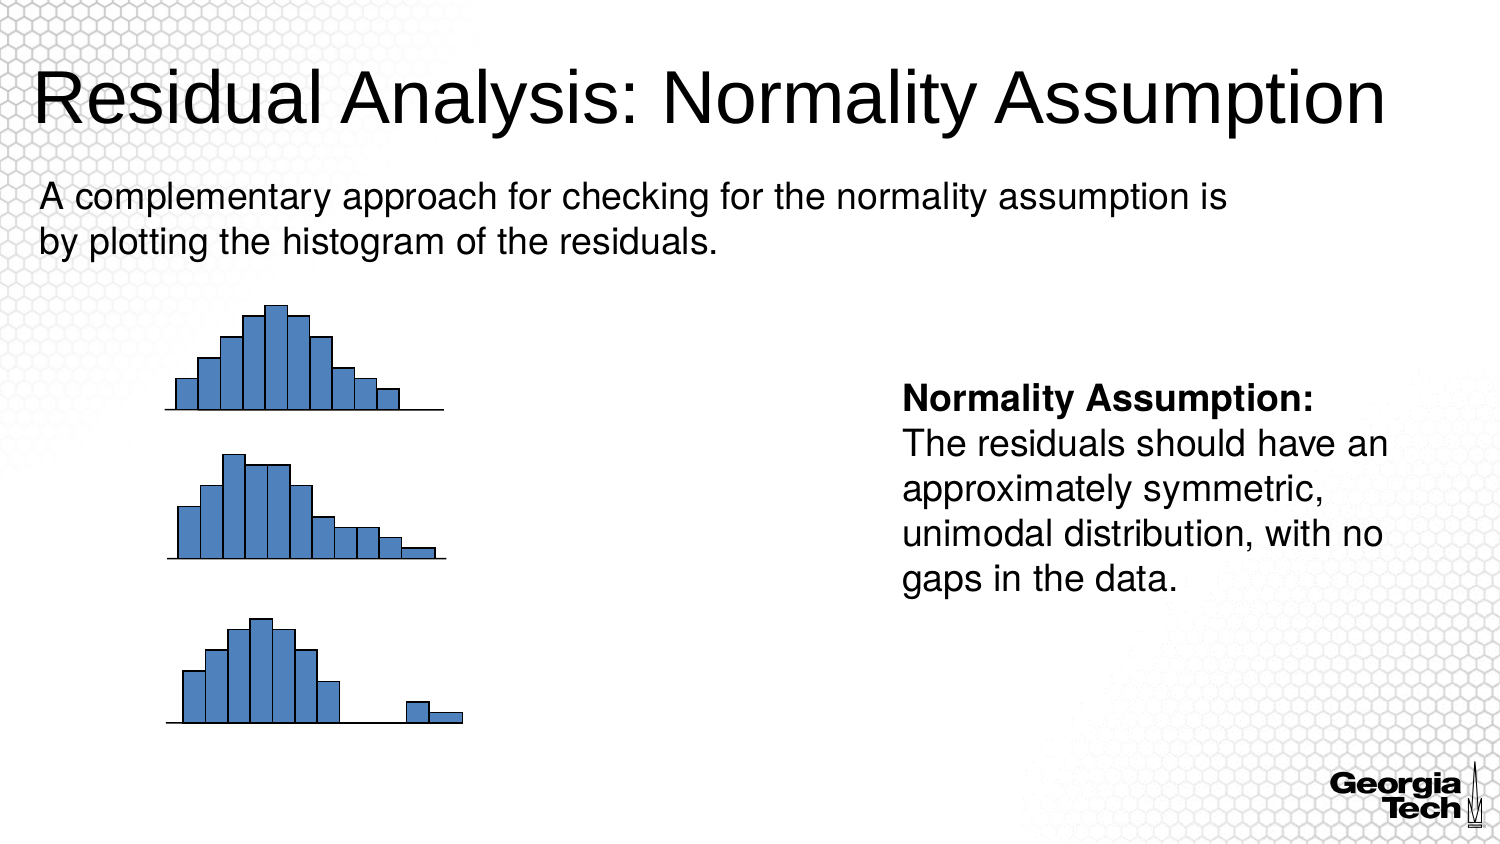

# Residual Analysis: Normality Assumption
A complementary approach for checking for the normality assumption is by plotting the histogram of the residuals.

Normality Assumption:
The residuals should have an approximately symmetric, unimodal distribution, with no gaps in the data.